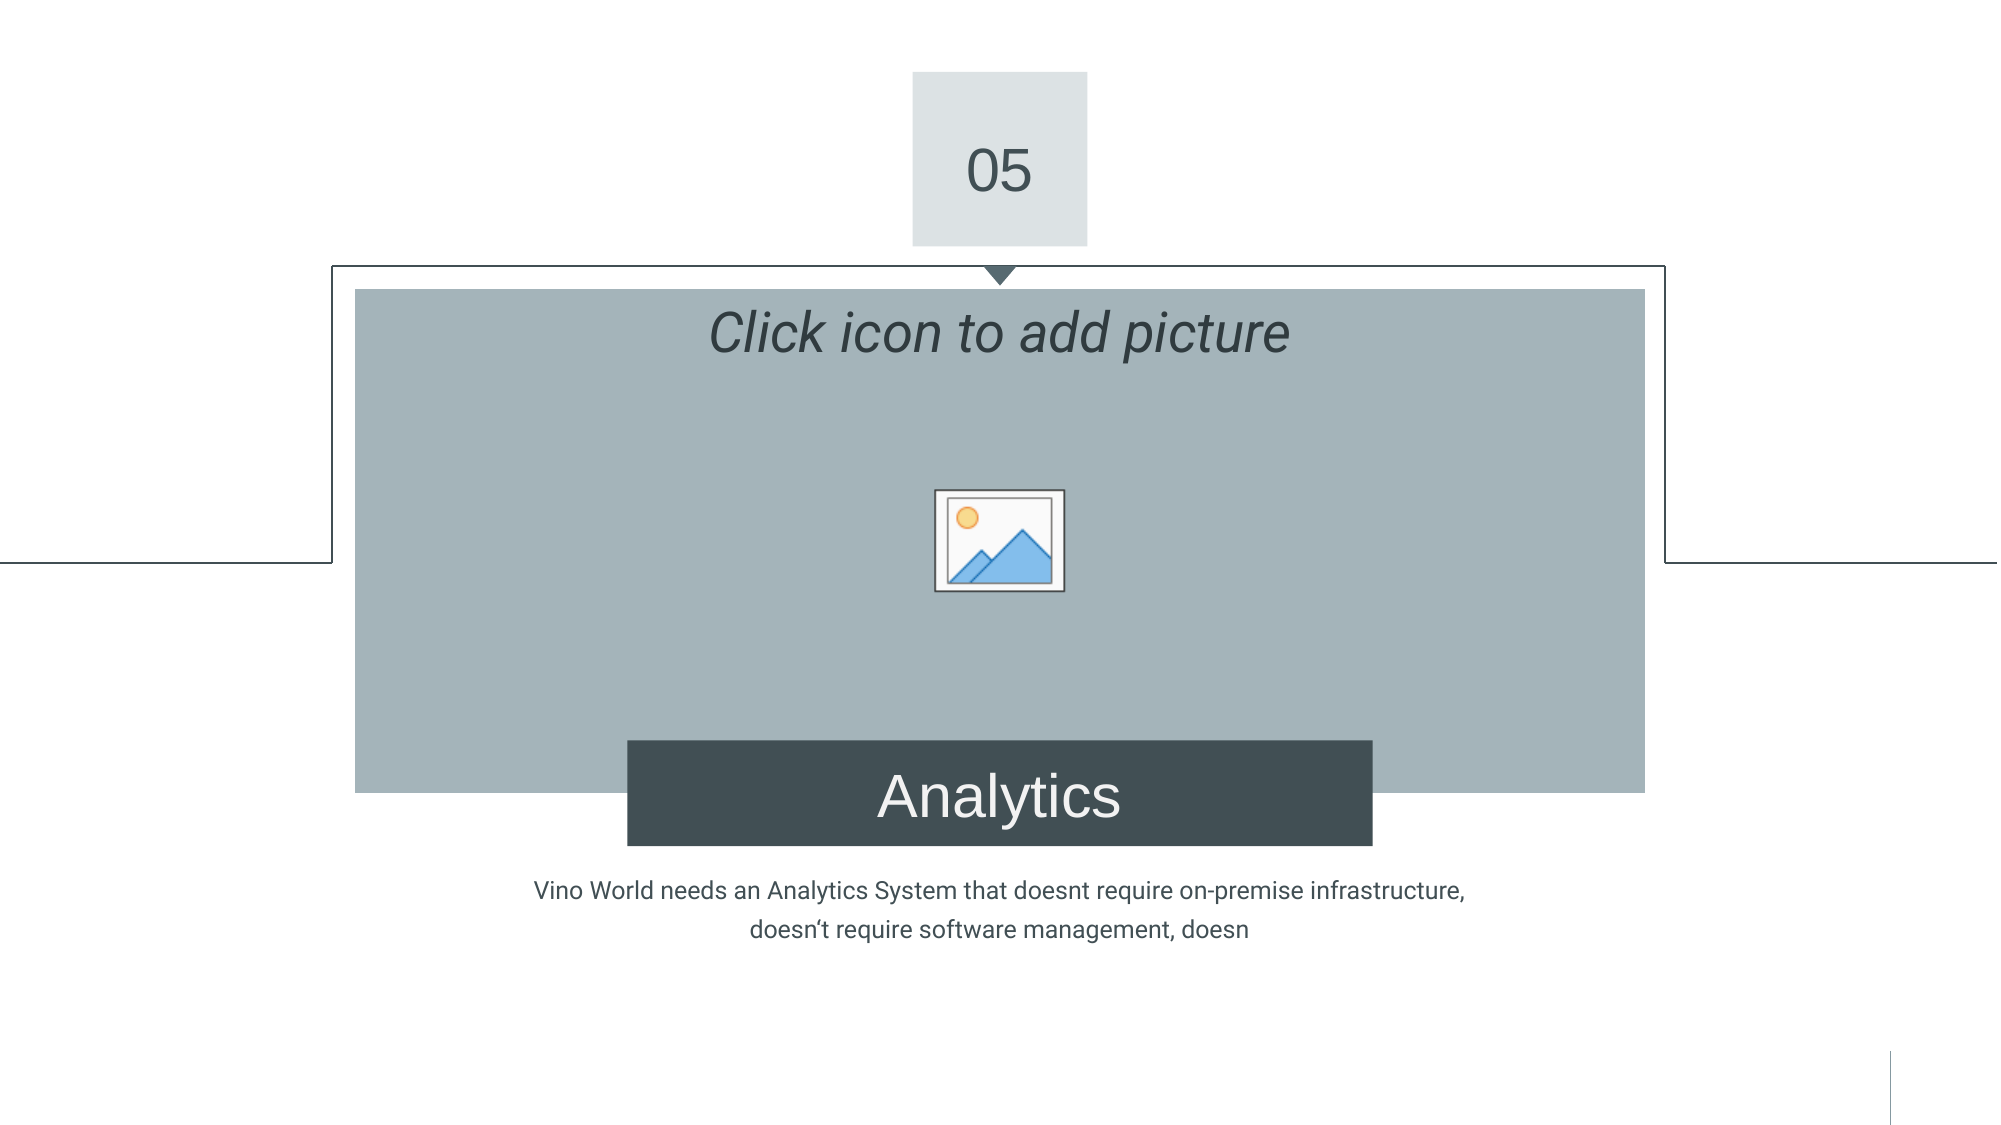

05

Analytics
Vino World needs an Analytics System that doesnt require on-premise infrastructure, doesn‘t require software management, doesn